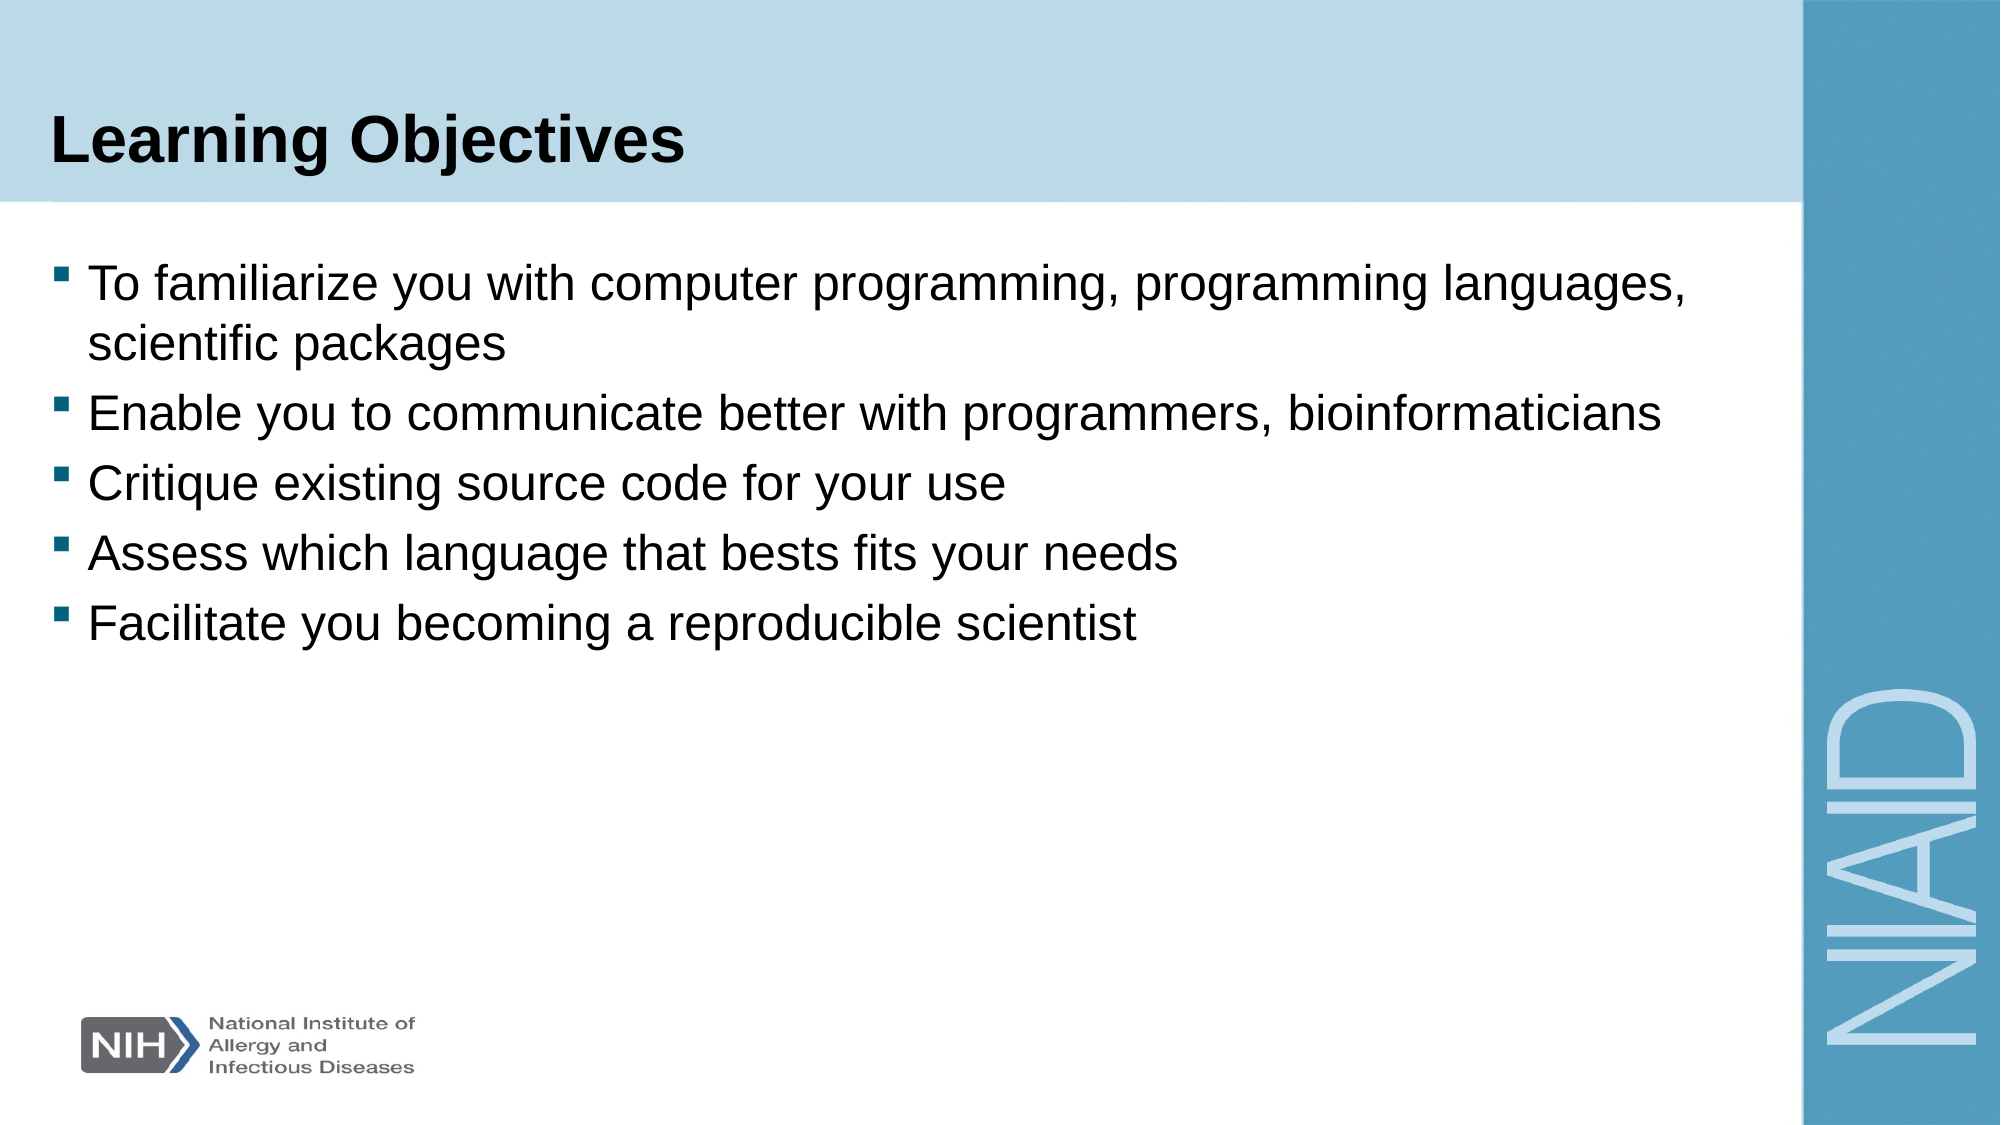

# Learning Objectives
To familiarize you with computer programming, programming languages, scientific packages
Enable you to communicate better with programmers, bioinformaticians
Critique existing source code for your use
Assess which language that bests fits your needs
Facilitate you becoming a reproducible scientist